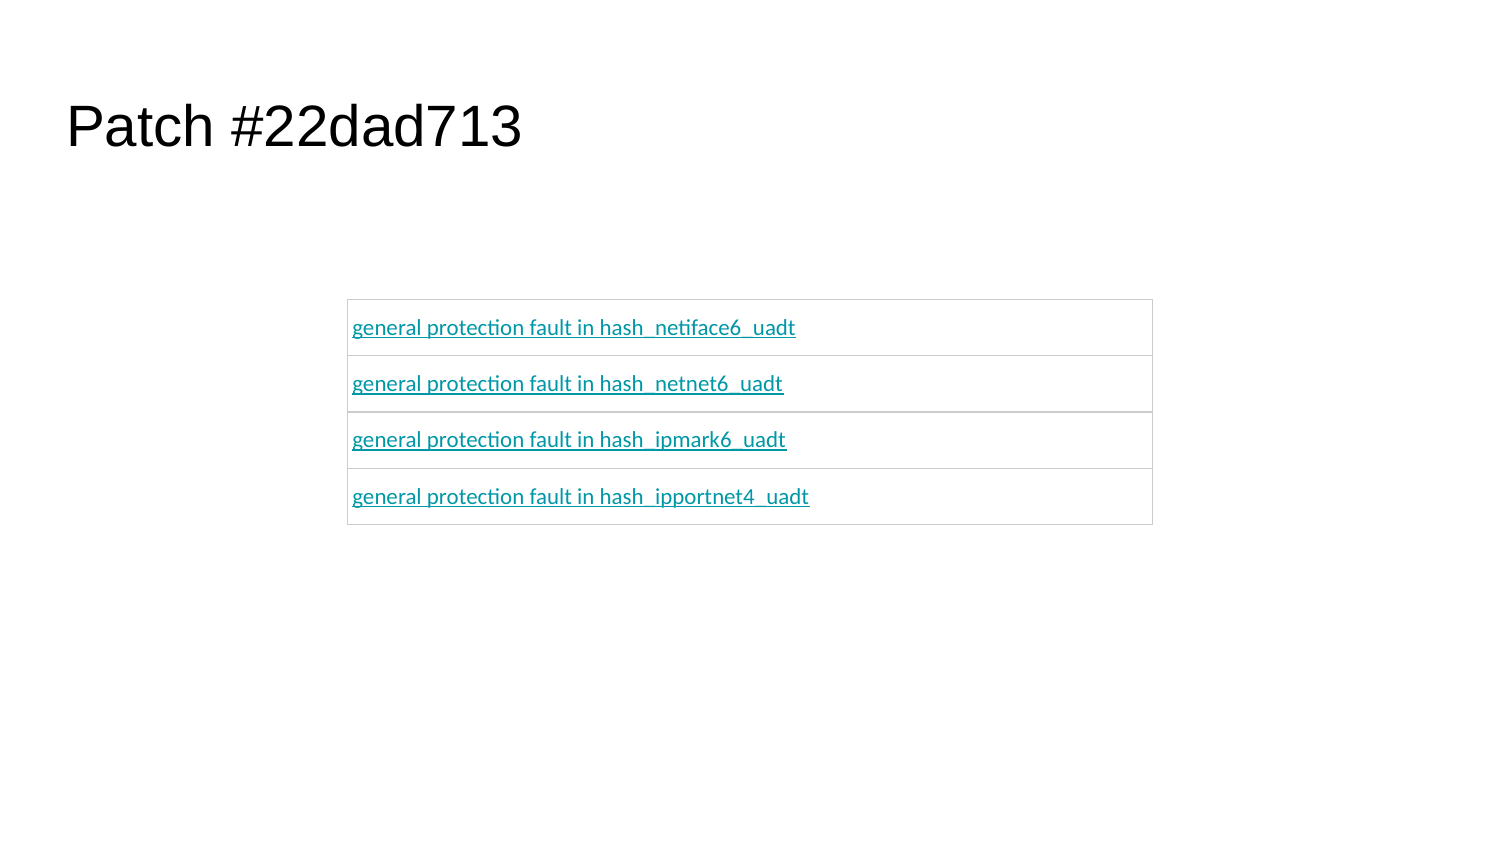

# Patch #22dad713
| general protection fault in hash\_netiface6\_uadt |
| --- |
| general protection fault in hash\_netnet6\_uadt |
| general protection fault in hash\_ipmark6\_uadt |
| general protection fault in hash\_ipportnet4\_uadt |